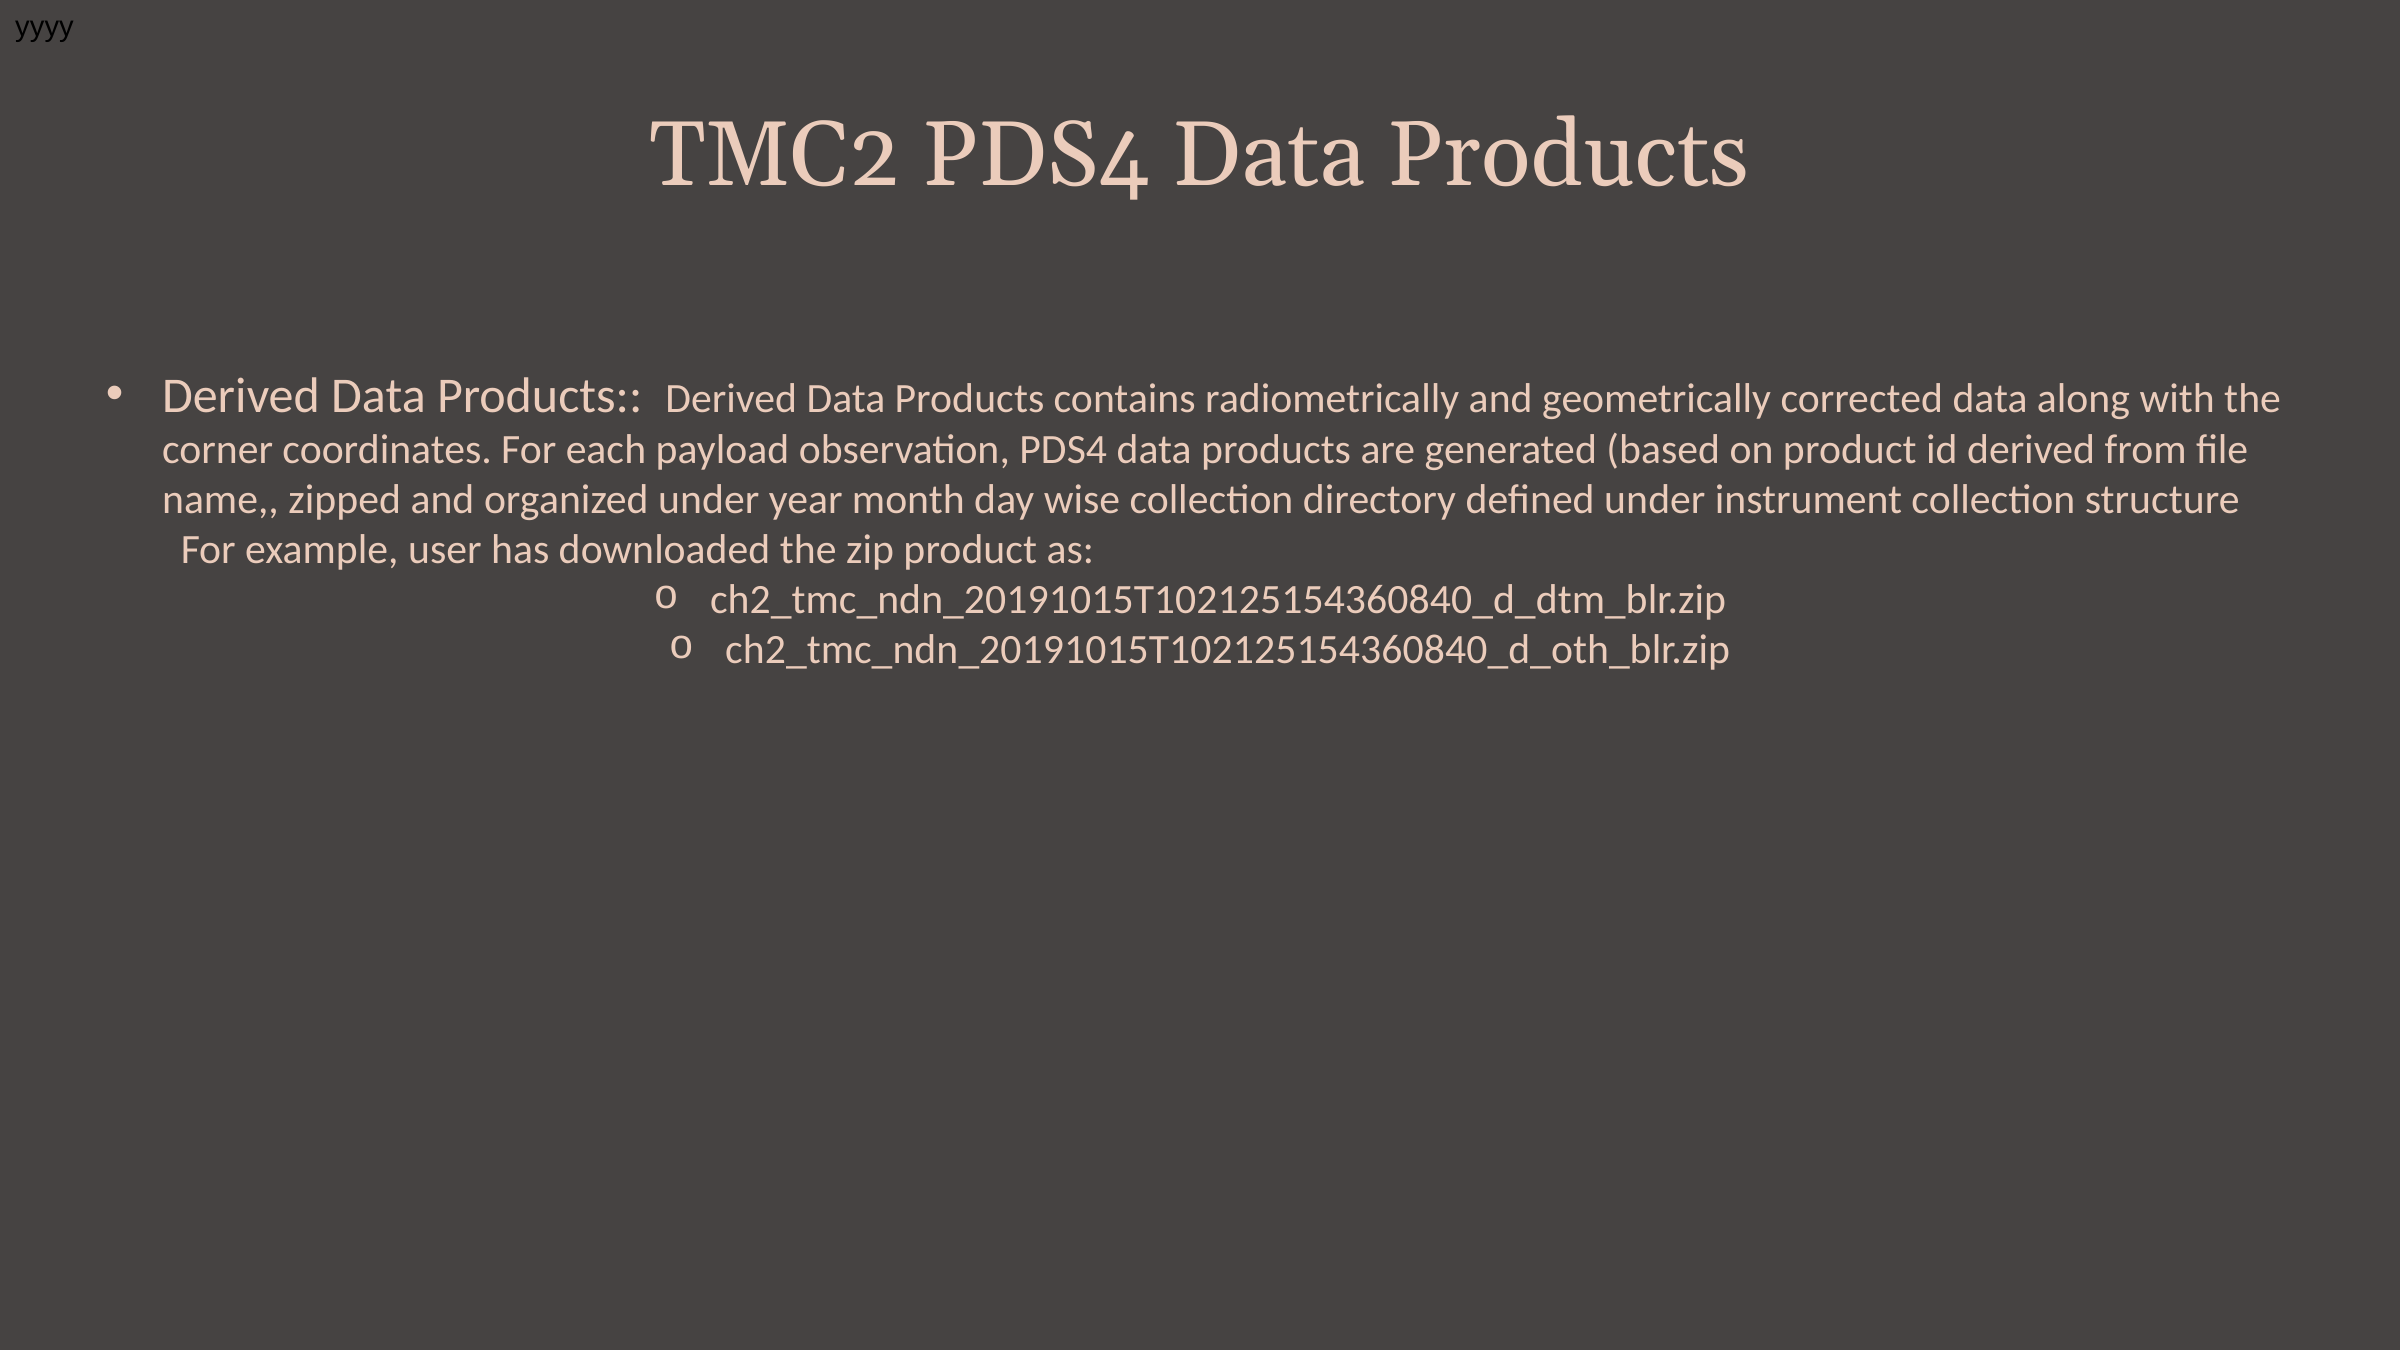

yyyy

TMC2 PDS4 Data Products

Derived Data Products::  Derived Data Products contains radiometrically and geometrically corrected data along with the corner coordinates. For each payload observation, PDS4 data products are generated (based on product id derived from file name,, zipped and organized under year month day wise collection directory defined under instrument collection structure
For example, user has downloaded the zip product as:
ch2_tmc_ndn_20191015T102125154360840_d_dtm_blr.zip
ch2_tmc_ndn_20191015T102125154360840_d_oth_blr.zip